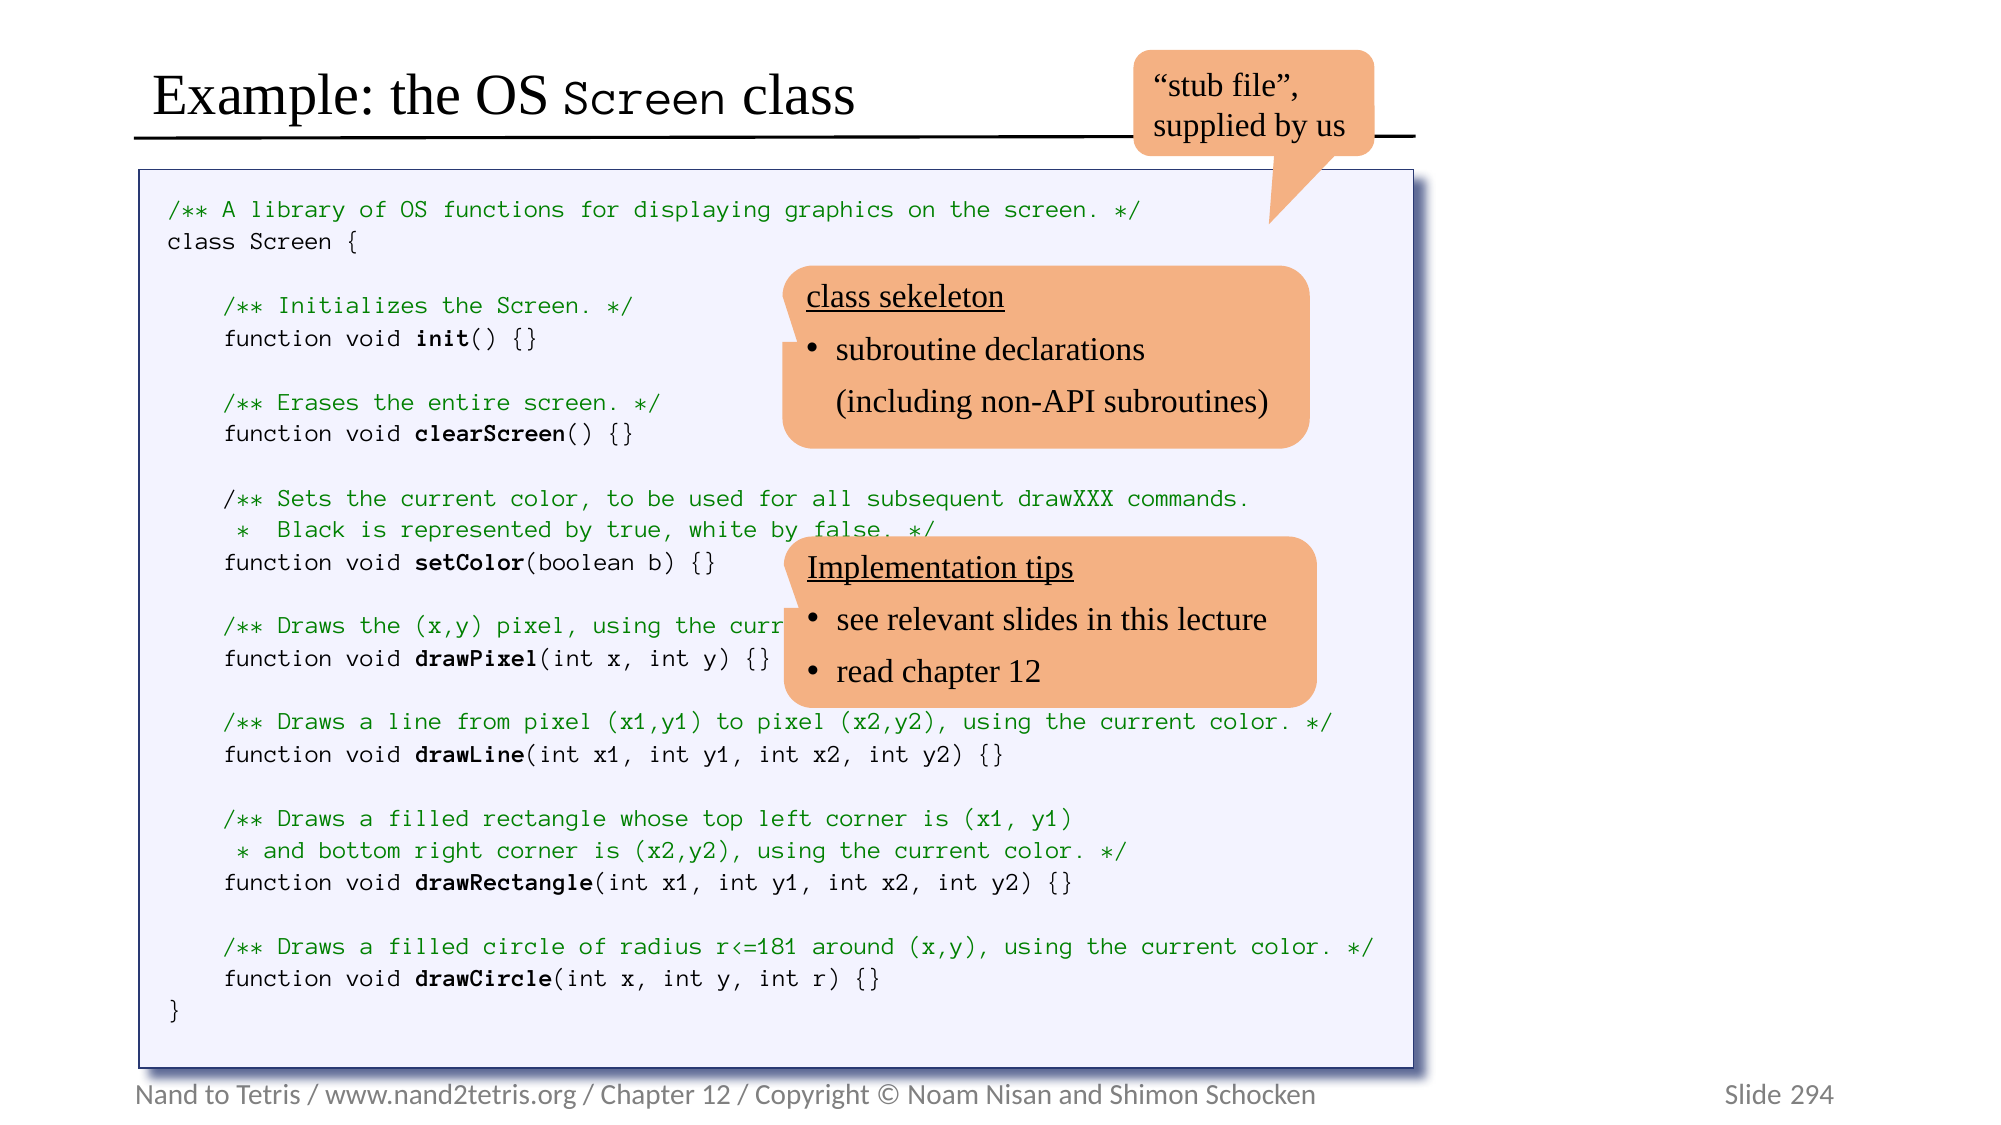

# Example: the OS Screen class
“stub file”, supplied by us
/** A library of OS functions for displaying graphics on the screen. */
class Screen {

    /** Initializes the Screen. */
    function void init() {}

    /** Erases the entire screen. */
    function void clearScreen() {}

    /** Sets the current color, to be used for all subsequent drawXXX commands.
     *  Black is represented by true, white by false. */
    function void setColor(boolean b) {}

    /** Draws the (x,y) pixel, using the current color. */
    function void drawPixel(int x, int y) {}

    /** Draws a line from pixel (x1,y1) to pixel (x2,y2), using the current color. */
    function void drawLine(int x1, int y1, int x2, int y2) {}

    /** Draws a filled rectangle whose top left corner is (x1, y1)
     * and bottom right corner is (x2,y2), using the current color. */
    function void drawRectangle(int x1, int y1, int x2, int y2) {}

    /** Draws a filled circle of radius r<=181 around (x,y), using the current color. */
    function void drawCircle(int x, int y, int r) {}
}

class sekeleton
subroutine declarations
(including non-API subroutines)
Implementation tips
see relevant slides in this lecture
read chapter 12